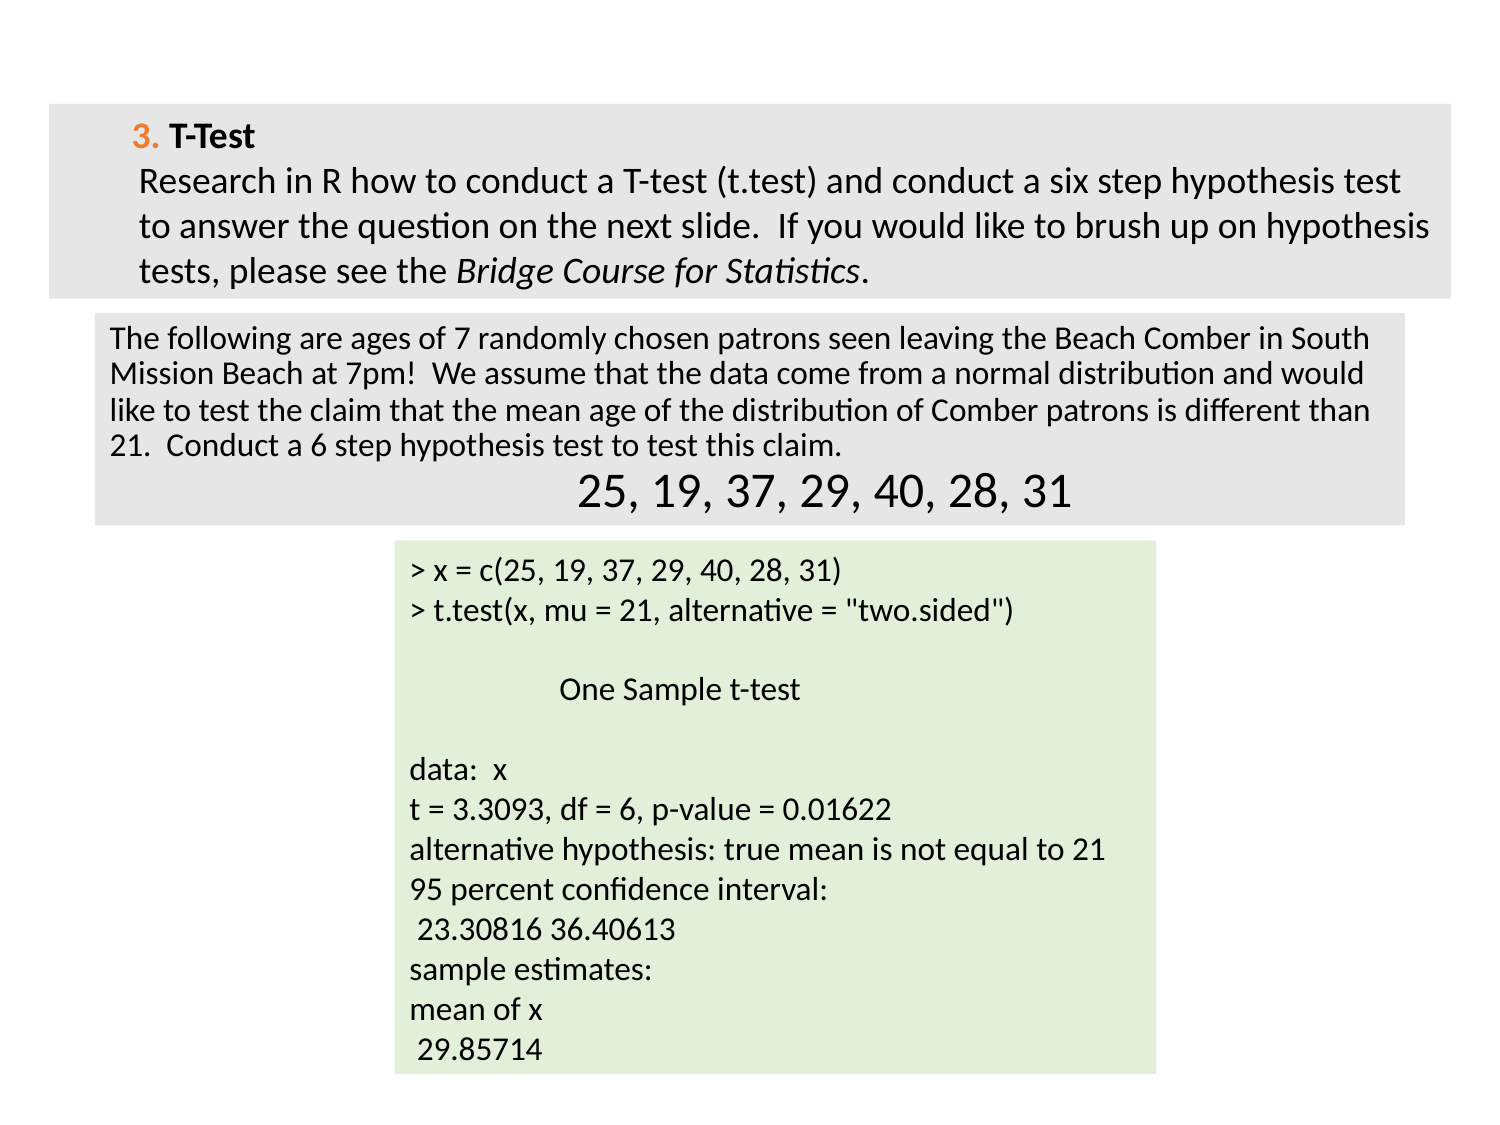

3. T-Test
Research in R how to conduct a T-test (t.test) and conduct a six step hypothesis test to answer the question on the next slide.  If you would like to brush up on hypothesis tests, please see the Bridge Course for Statistics.
The following are ages of 7 randomly chosen patrons seen leaving the Beach Comber in South Mission Beach at 7pm!  We assume that the data come from a normal distribution and would like to test the claim that the mean age of the distribution of Comber patrons is different than 21.  Conduct a 6 step hypothesis test to test this claim.
	25, 19, 37, 29, 40, 28, 31
> x = c(25, 19, 37, 29, 40, 28, 31)
> t.test(x, mu = 21, alternative = "two.sided")

	One Sample t-test

data:  x
t = 3.3093, df = 6, p-value = 0.01622
alternative hypothesis: true mean is not equal to 21
95 percent confidence interval:
 23.30816 36.40613
sample estimates:
mean of x
 29.85714